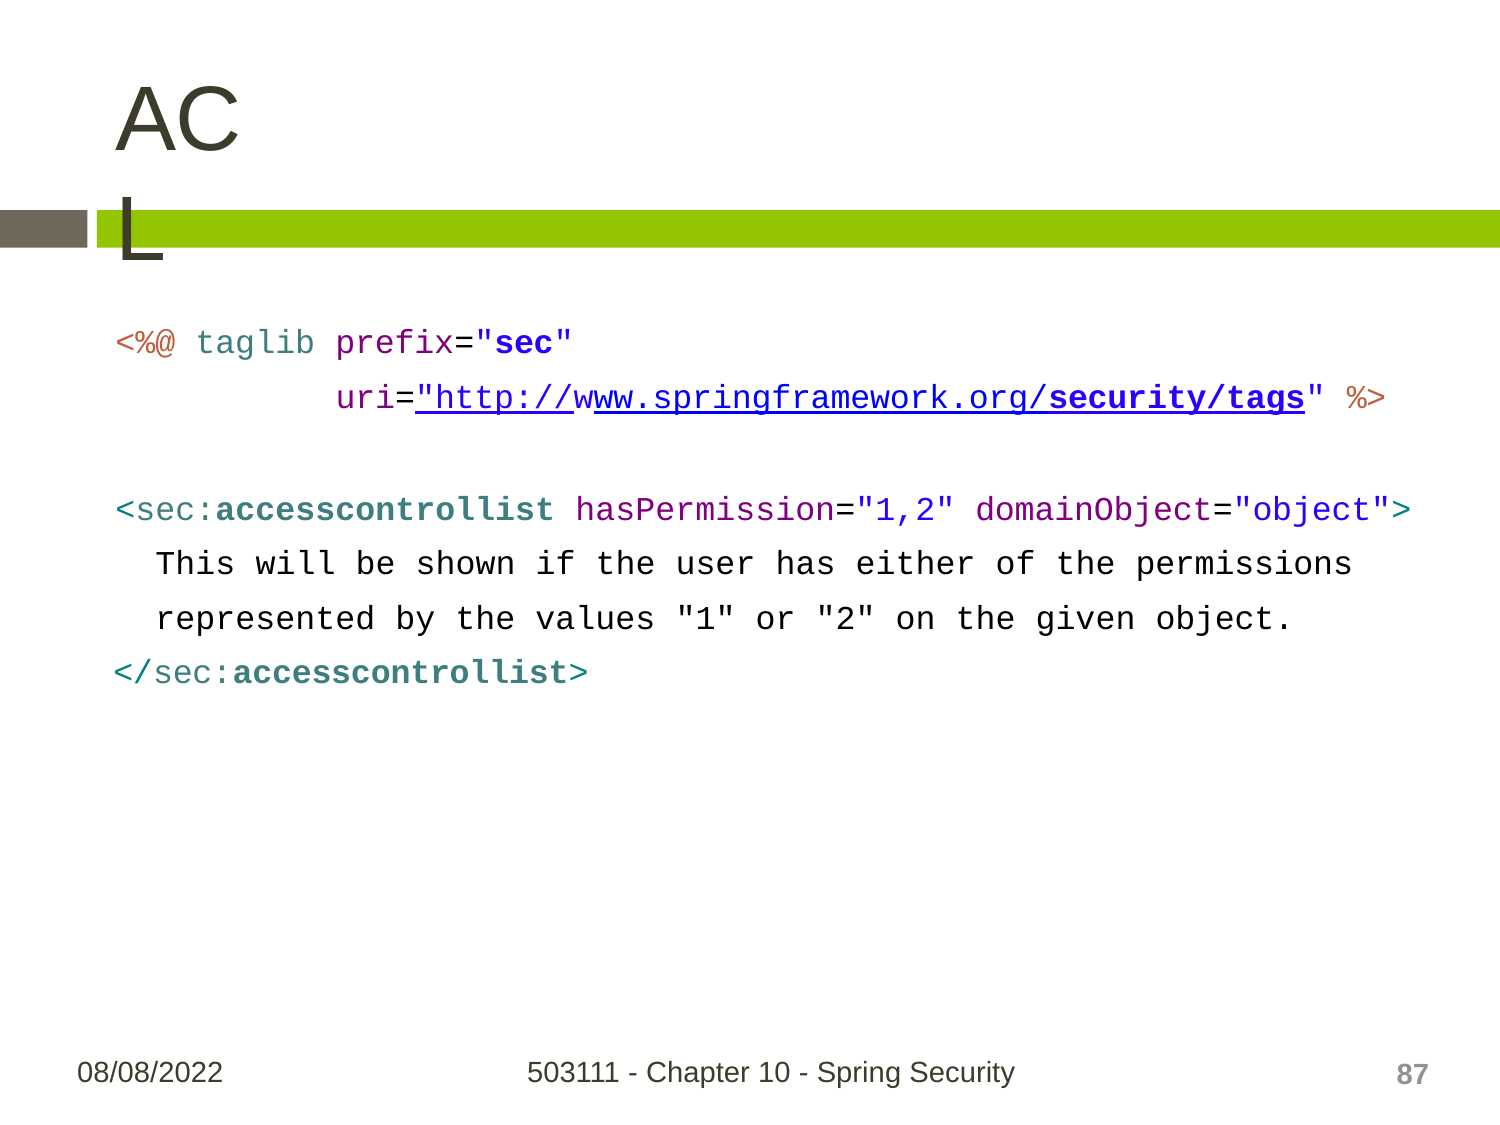

# ACL
<%@ taglib prefix="sec"
uri="http://www.springframework.org/security/tags" %>

<sec:accesscontrollist hasPermission="1,2" domainObject="object"> This will be shown if the user has either of the permissions represented by the values "1" or "2" on the given object.
</sec:accesscontrollist>
87
08/08/2022
503111 - Chapter 10 - Spring Security